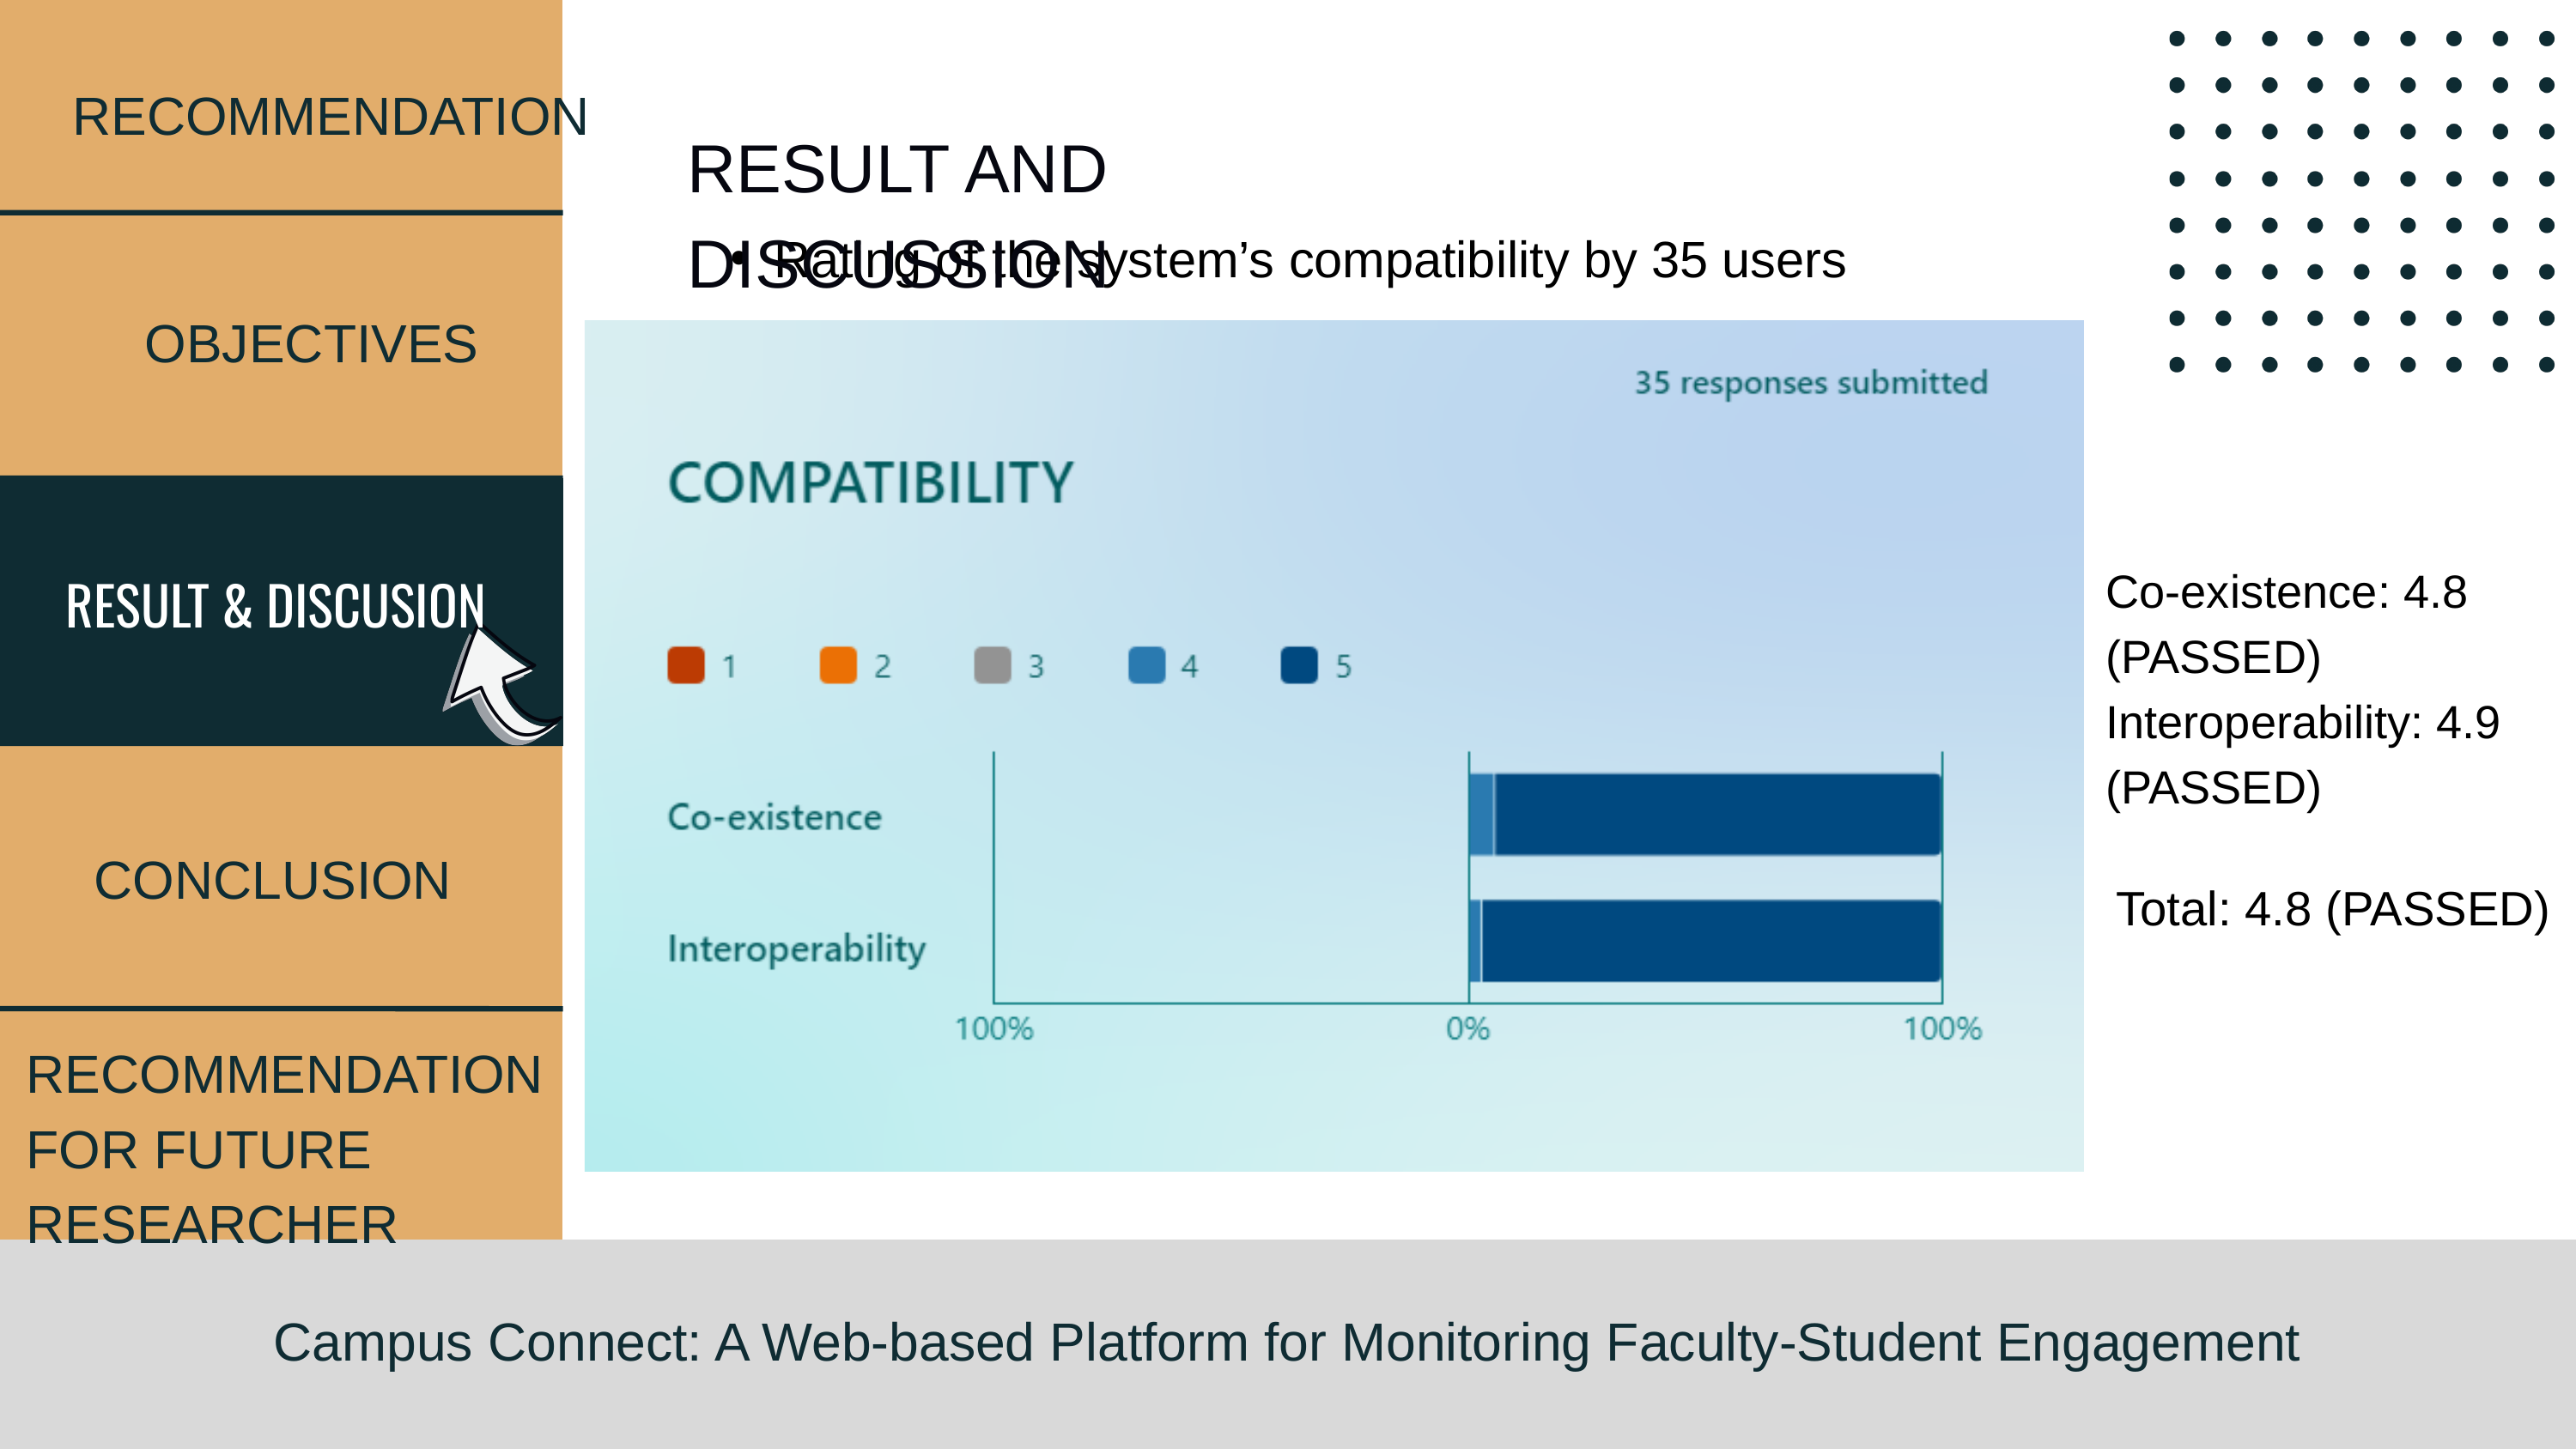

RECOMMENDATION
RESULT AND DISCUSSION

Rating of the system’s compatibility by 35 users
OBJECTIVES

Co-existence: 4.8
(PASSED)
Interoperability: 4.9
(PASSED)
RESULT & DISCUSION

CONCLUSION
Total: 4.8 (PASSED)

RECOMMENDATION FOR FUTURE RESEARCHER

Campus Connect: A Web-based Platform for Monitoring Faculty-Student Engagement